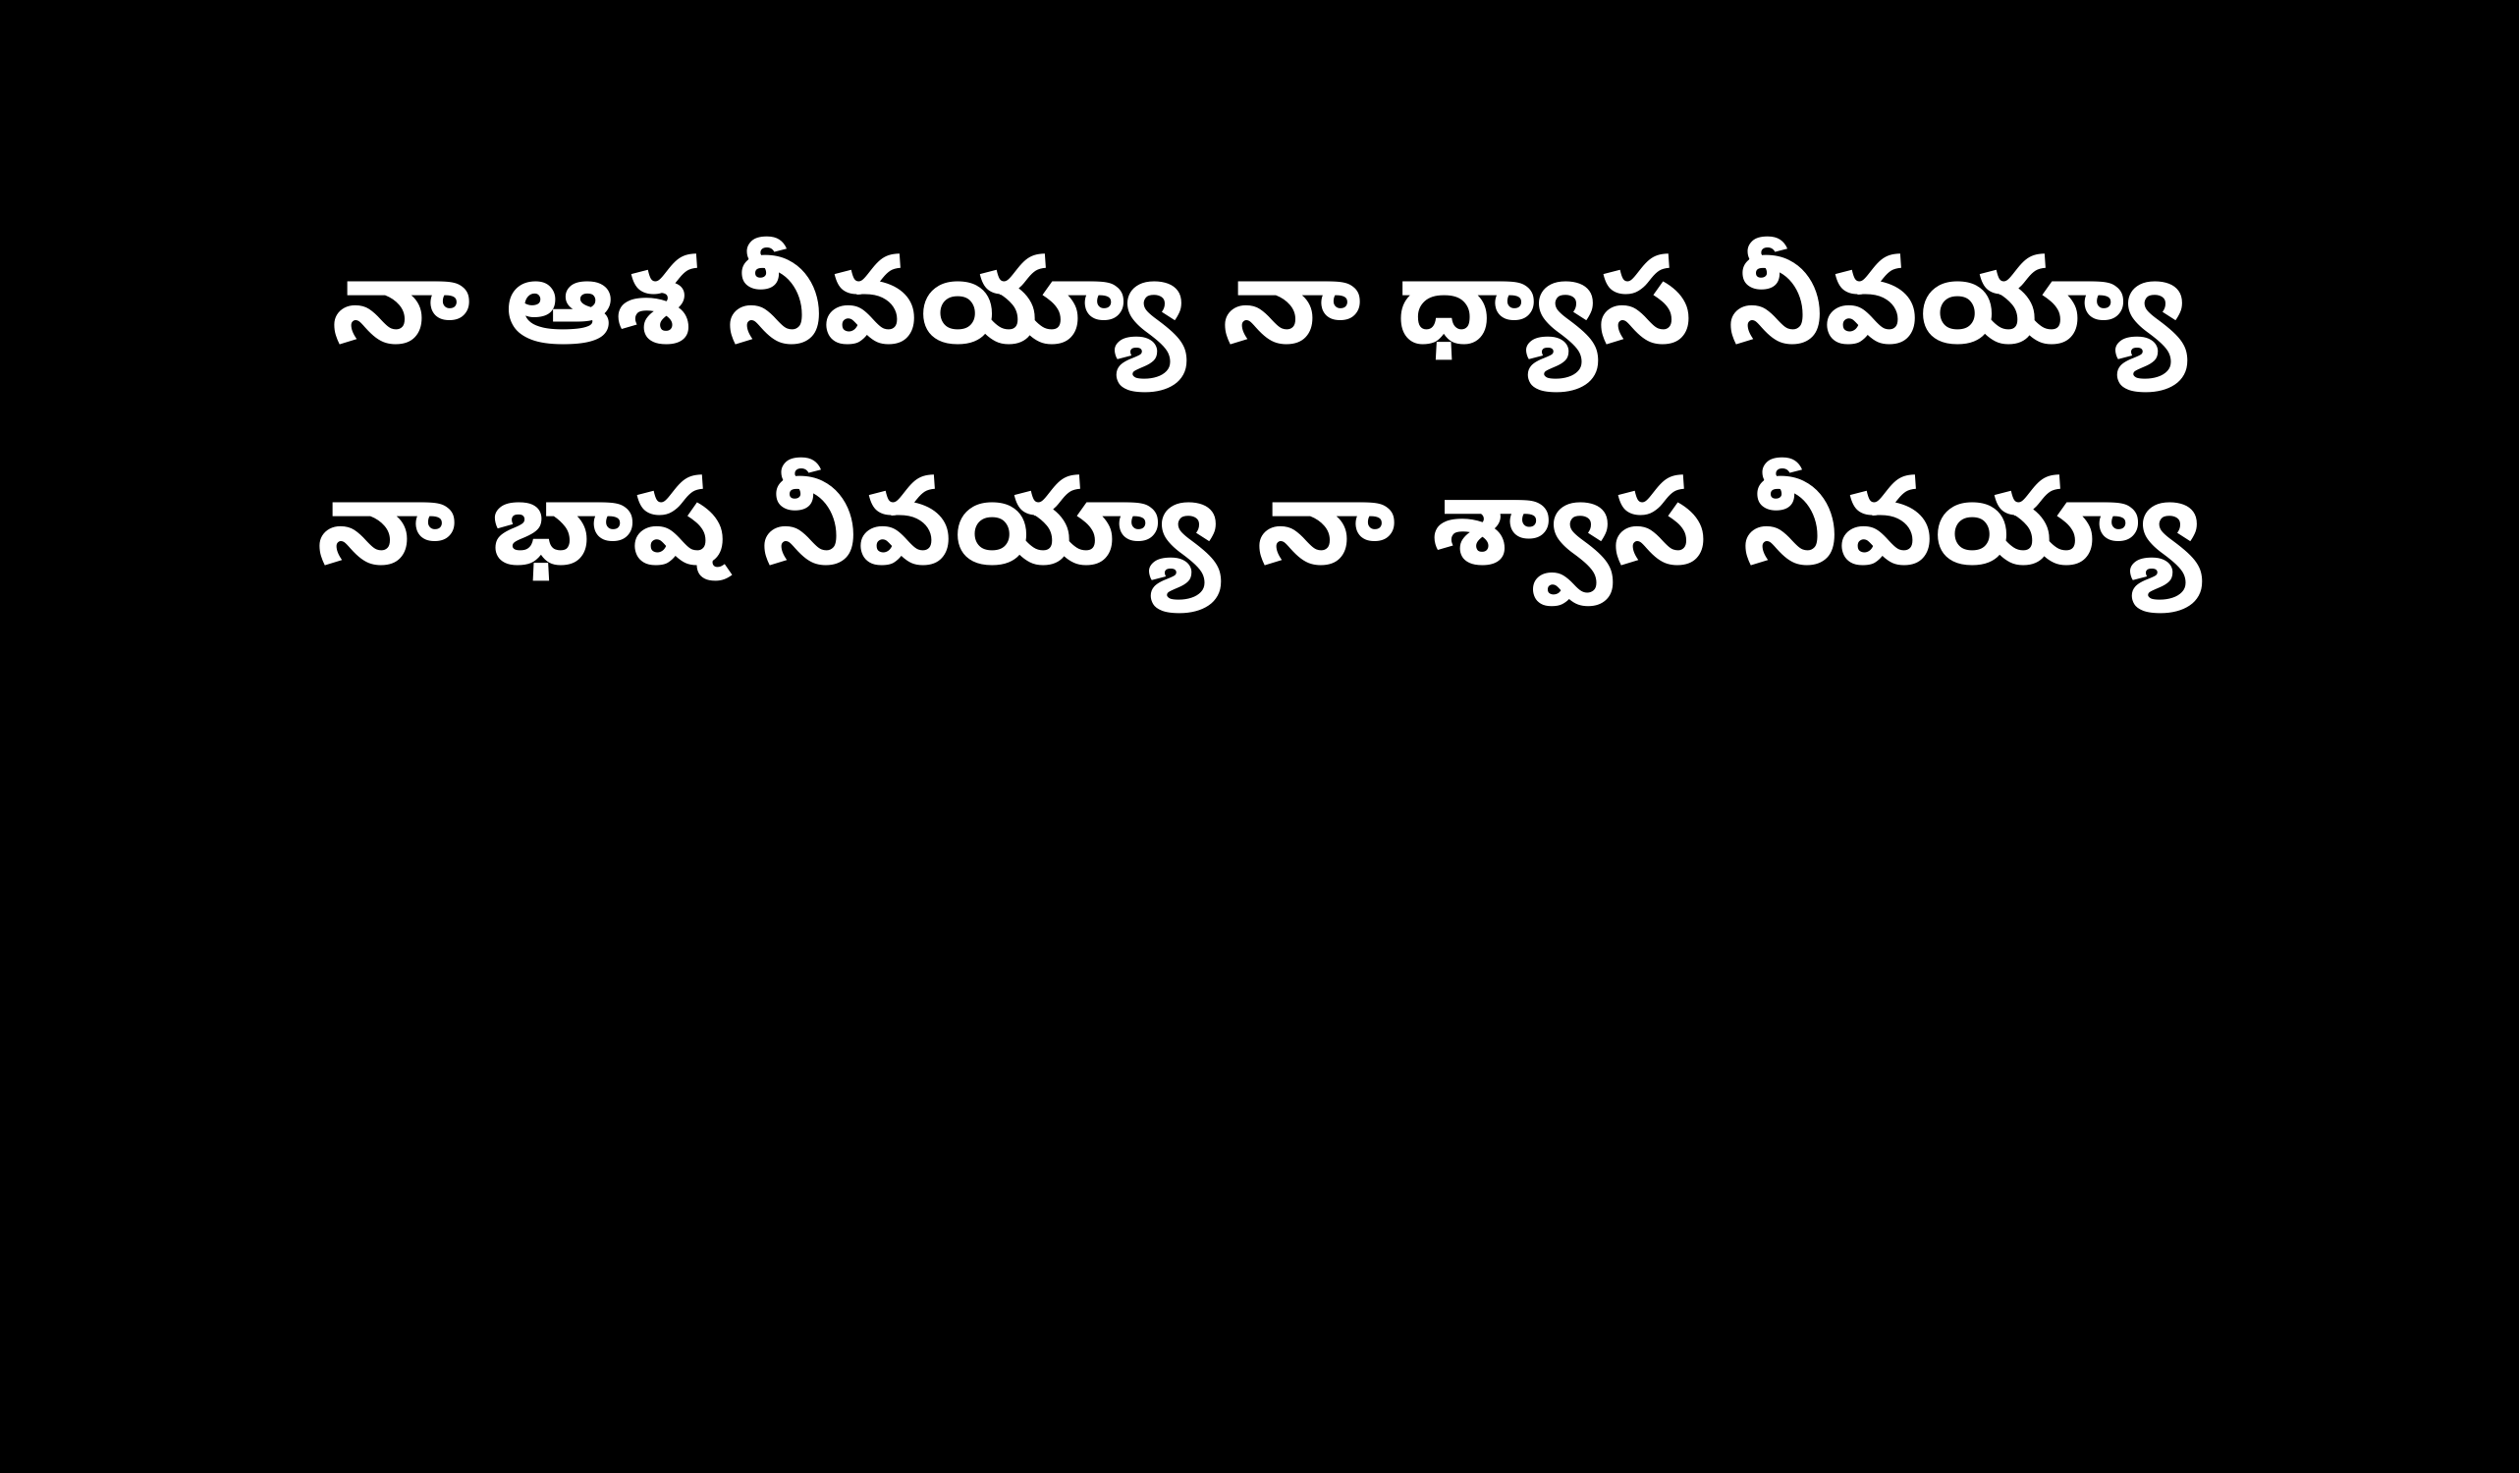

నా ఆశ నీవయ్యా నా ధ్యాస నీవయ్యా
నా భాష నీవయ్యా నా శ్వాస నీవయ్యా